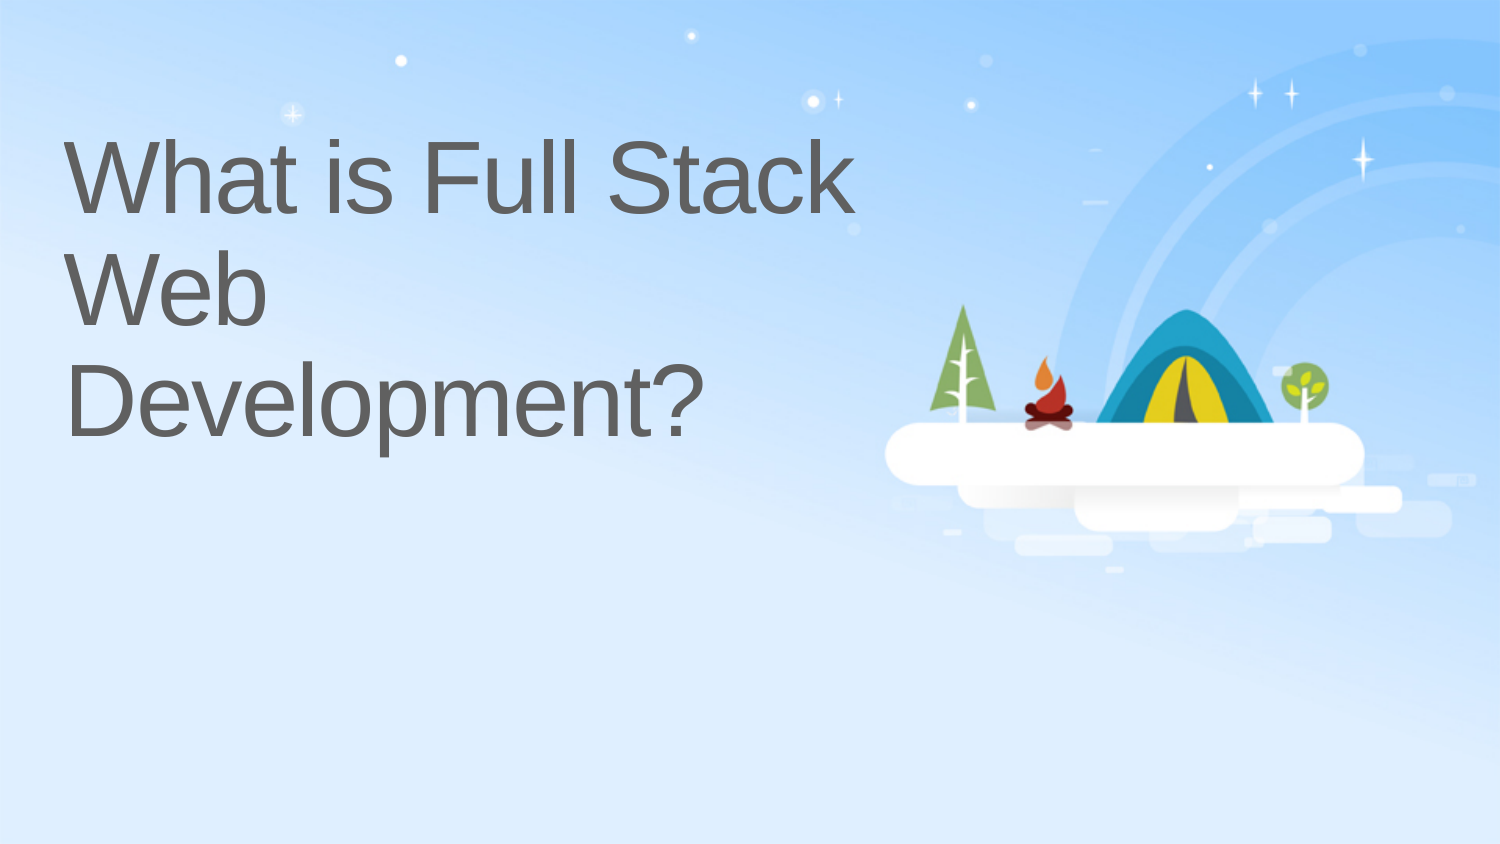

# What is Full Stack Web Development?